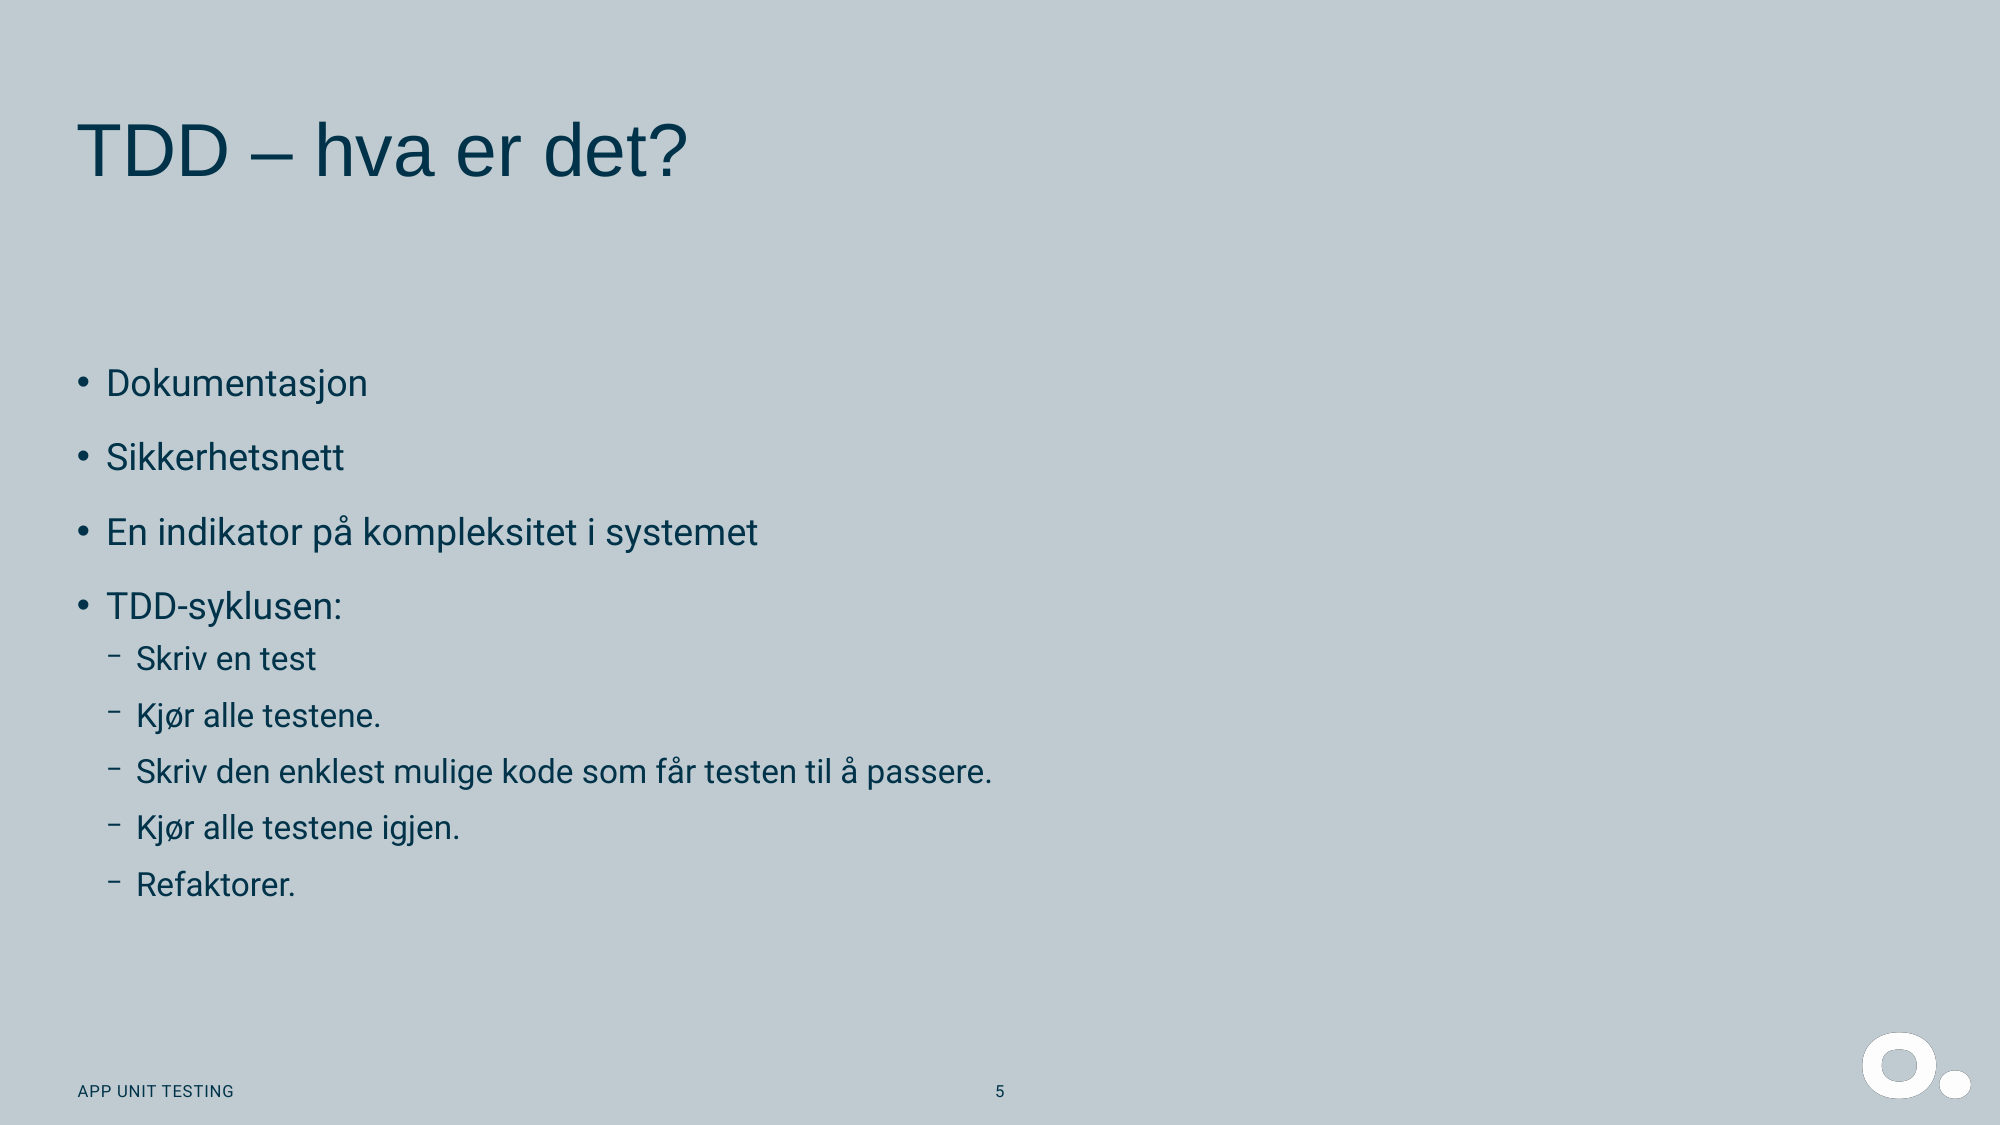

# TDD – hva er det?
Dokumentasjon
Sikkerhetsnett
En indikator på kompleksitet i systemet
TDD-syklusen:
Skriv en test
Kjør alle testene.
Skriv den enklest mulige kode som får testen til å passere.
Kjør alle testene igjen.
Refaktorer.

APP Unit testing
5